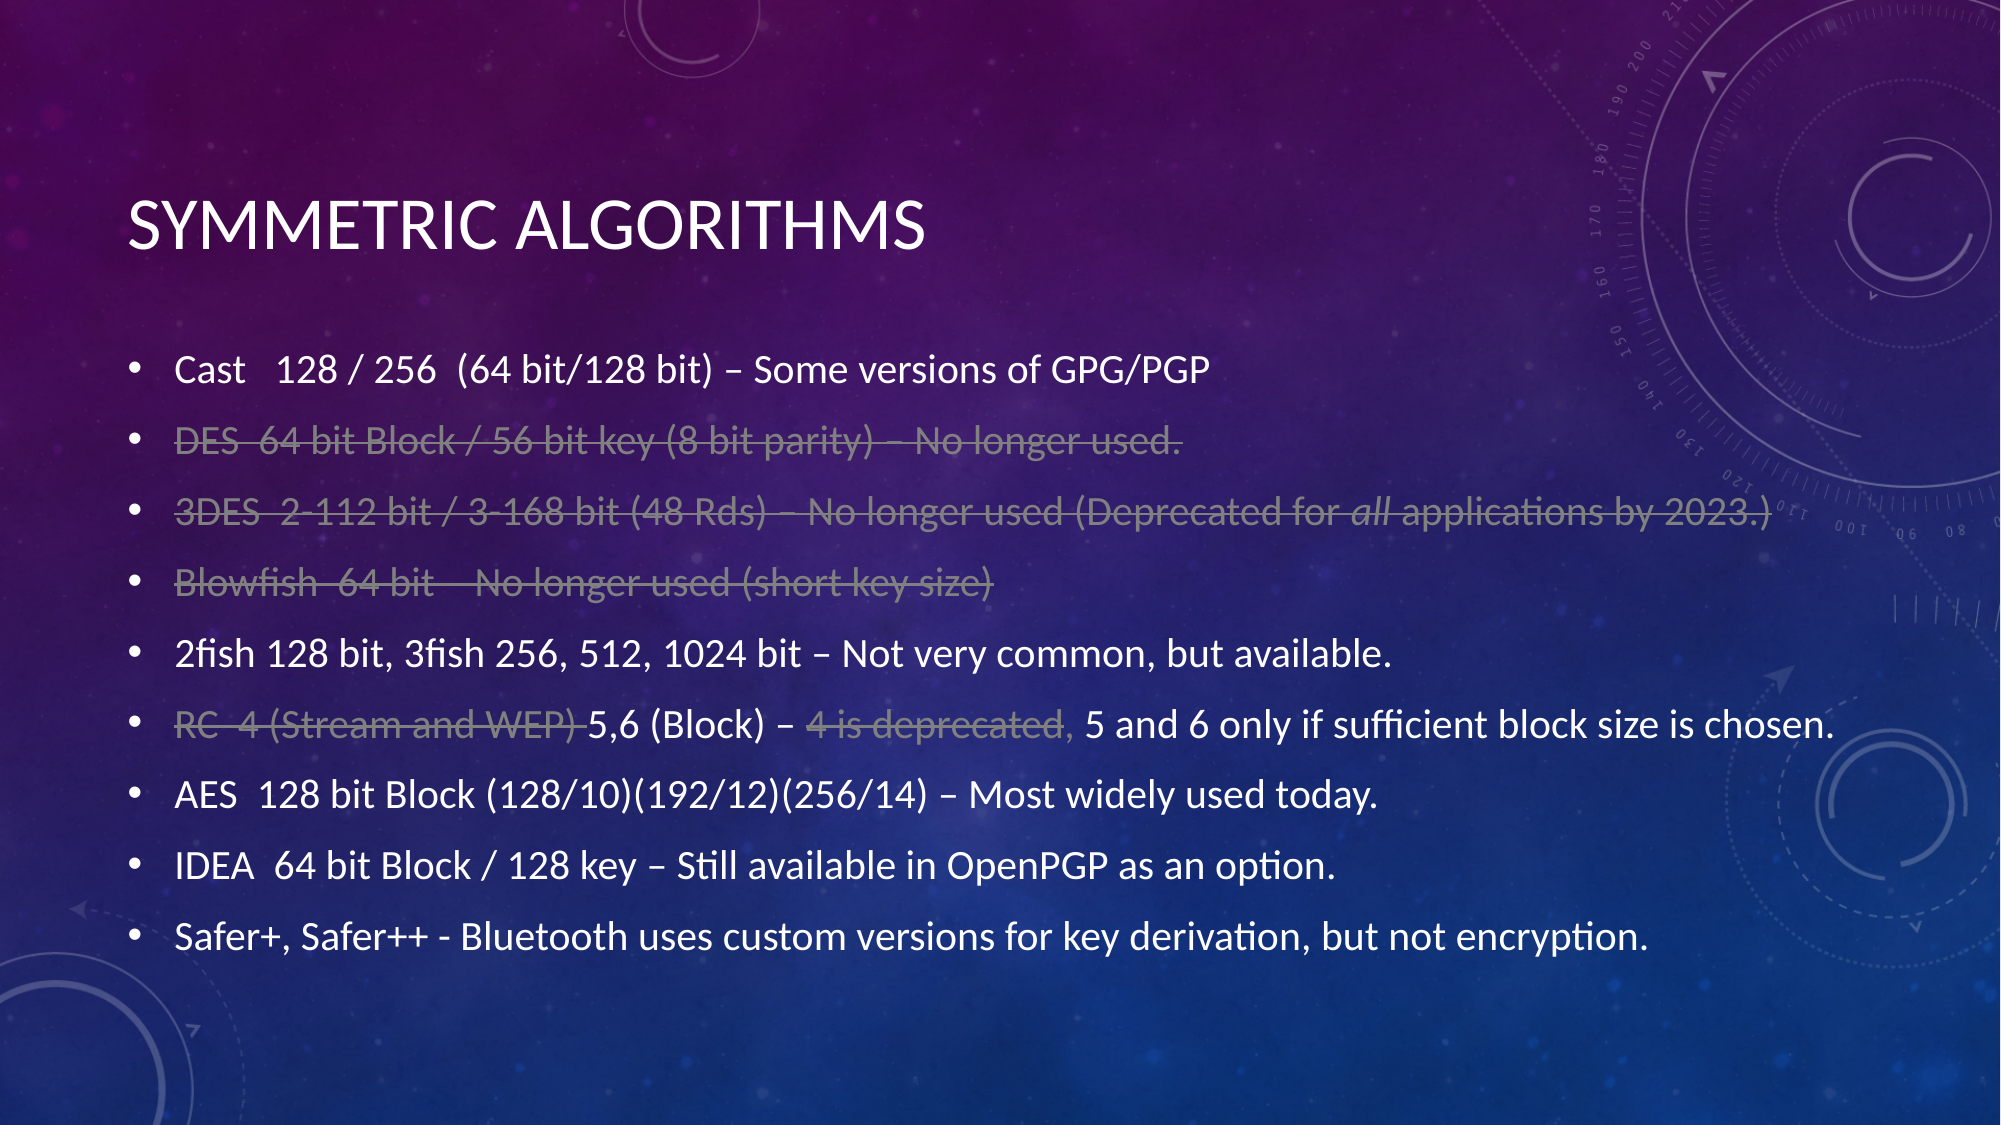

# Symmetric Algorithms
Cast   128 / 256  (64 bit/128 bit) – Some versions of GPG/PGP
DES  64 bit Block / 56 bit key (8 bit parity) – No longer used.
3DES  2-112 bit / 3-168 bit (48 Rds) – No longer used (Deprecated for all applications by 2023.)
Blowfish  64 bit – No longer used (short key size)
2fish 128 bit, 3fish 256, 512, 1024 bit – Not very common, but available.
RC  4 (Stream and WEP) 5,6 (Block) – 4 is deprecated, 5 and 6 only if sufficient block size is chosen.
AES  128 bit Block (128/10)(192/12)(256/14) – Most widely used today.
IDEA  64 bit Block / 128 key – Still available in OpenPGP as an option.
Safer+, Safer++ - Bluetooth uses custom versions for key derivation, but not encryption.